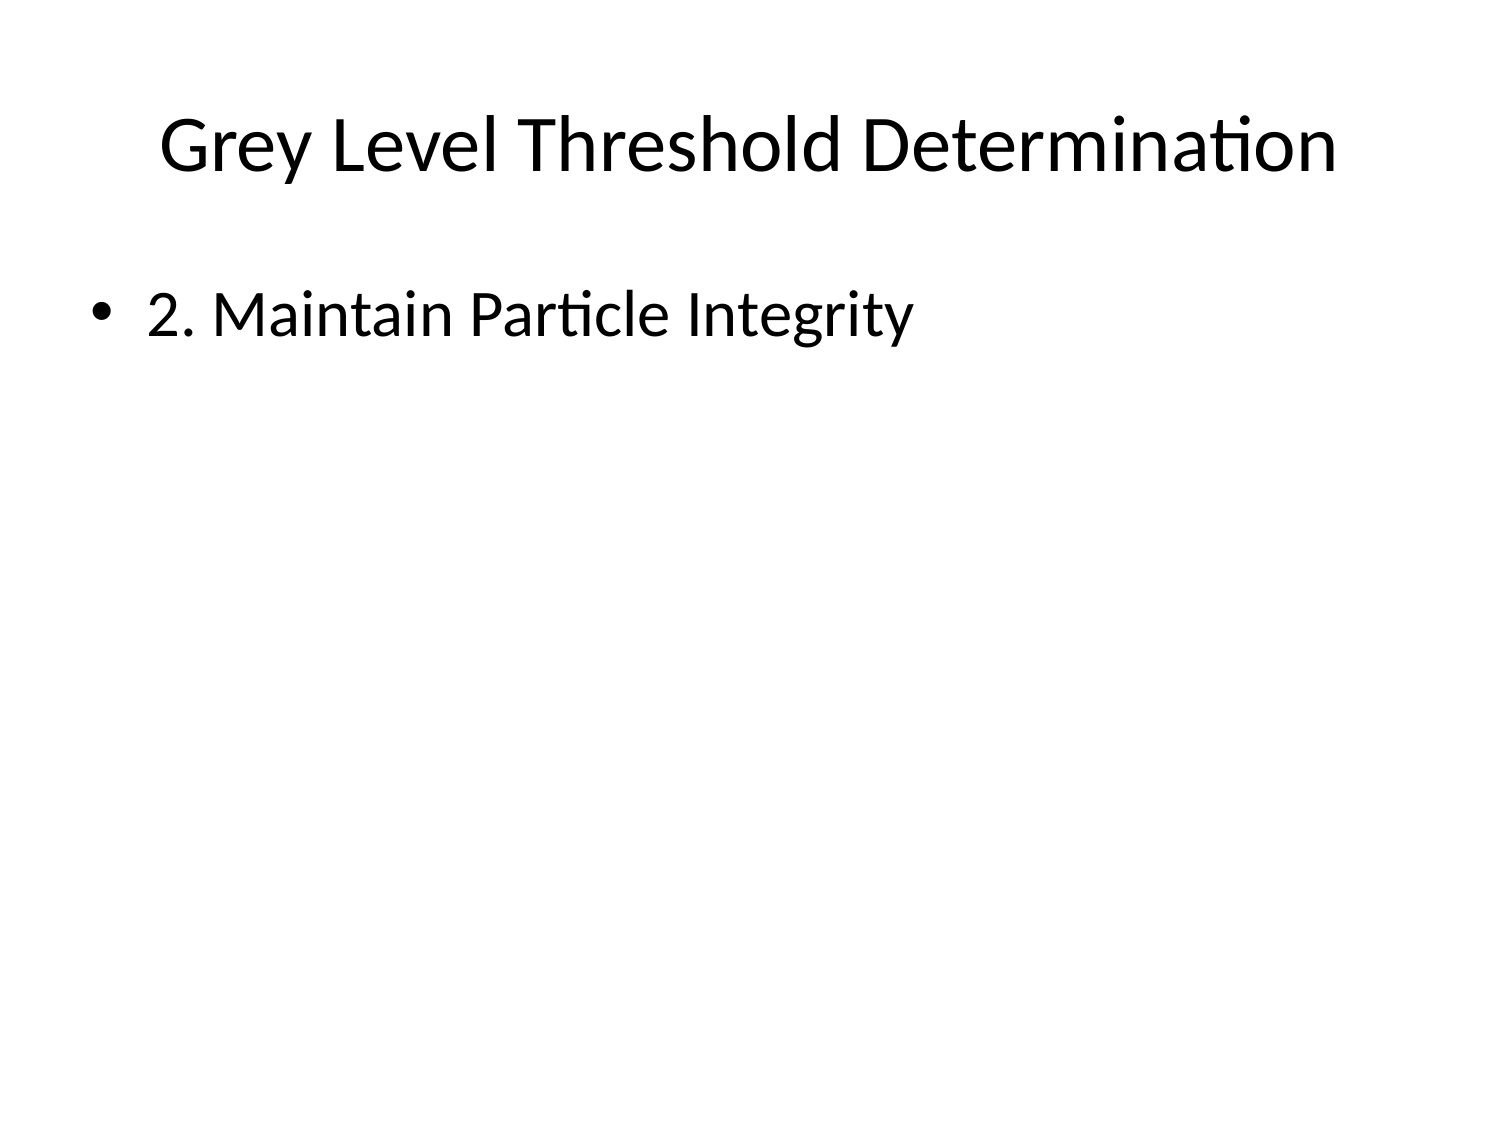

Grey Level Threshold Determination
2. Maintain Particle Integrity